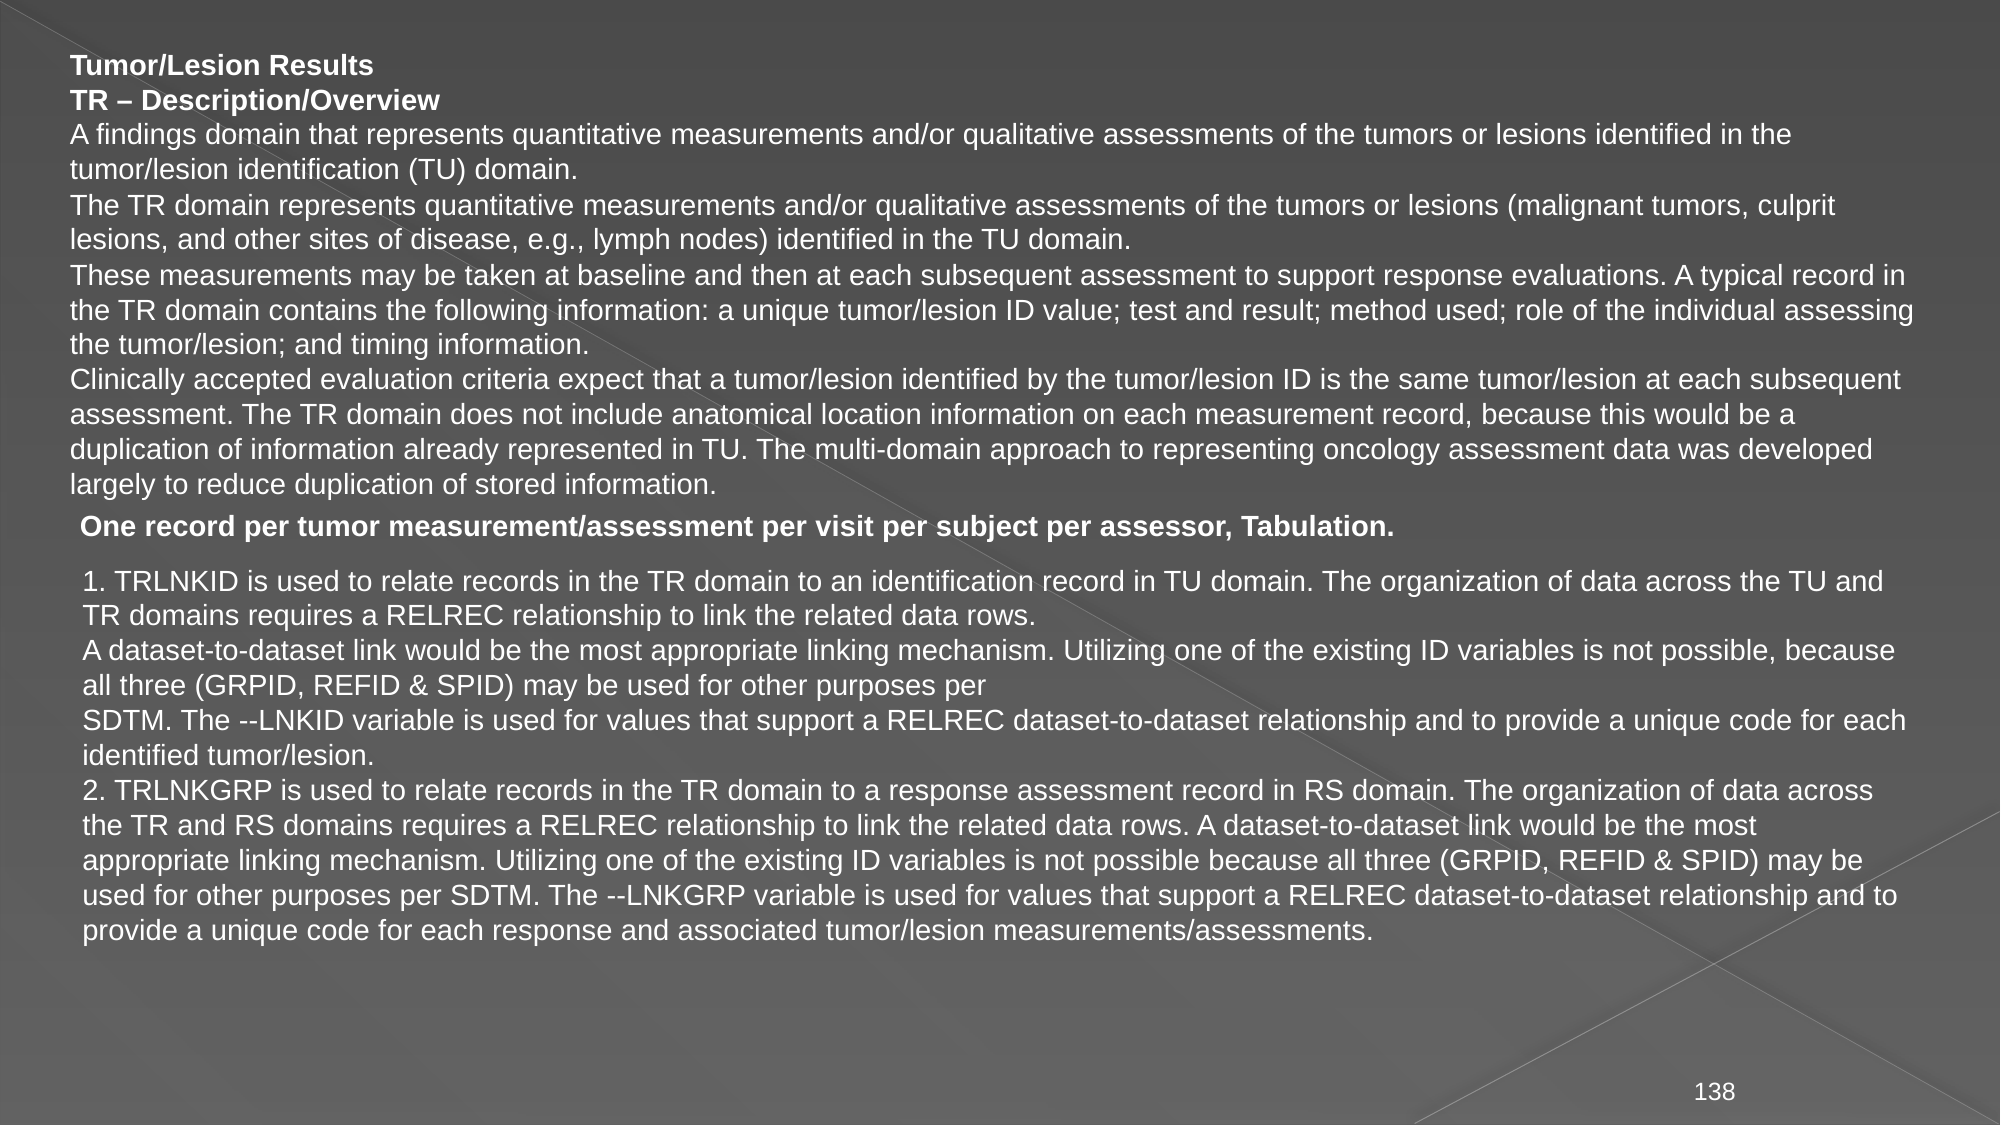

Tumor/Lesion Results
TR – Description/Overview
A findings domain that represents quantitative measurements and/or qualitative assessments of the tumors or lesions identified in the tumor/lesion identification (TU) domain.
The TR domain represents quantitative measurements and/or qualitative assessments of the tumors or lesions (malignant tumors, culprit lesions, and other sites of disease, e.g., lymph nodes) identified in the TU domain.
These measurements may be taken at baseline and then at each subsequent assessment to support response evaluations. A typical record in the TR domain contains the following information: a unique tumor/lesion ID value; test and result; method used; role of the individual assessing the tumor/lesion; and timing information.
Clinically accepted evaluation criteria expect that a tumor/lesion identified by the tumor/lesion ID is the same tumor/lesion at each subsequent assessment. The TR domain does not include anatomical location information on each measurement record, because this would be a duplication of information already represented in TU. The multi-domain approach to representing oncology assessment data was developed largely to reduce duplication of stored information.
One record per tumor measurement/assessment per visit per subject per assessor, Tabulation.
1. TRLNKID is used to relate records in the TR domain to an identification record in TU domain. The organization of data across the TU and TR domains requires a RELREC relationship to link the related data rows.
A dataset-to-dataset link would be the most appropriate linking mechanism. Utilizing one of the existing ID variables is not possible, because all three (GRPID, REFID & SPID) may be used for other purposes per
SDTM. The --LNKID variable is used for values that support a RELREC dataset-to-dataset relationship and to provide a unique code for each identified tumor/lesion.
2. TRLNKGRP is used to relate records in the TR domain to a response assessment record in RS domain. The organization of data across the TR and RS domains requires a RELREC relationship to link the related data rows. A dataset-to-dataset link would be the most appropriate linking mechanism. Utilizing one of the existing ID variables is not possible because all three (GRPID, REFID & SPID) may be used for other purposes per SDTM. The --LNKGRP variable is used for values that support a RELREC dataset-to-dataset relationship and to provide a unique code for each response and associated tumor/lesion measurements/assessments.
138